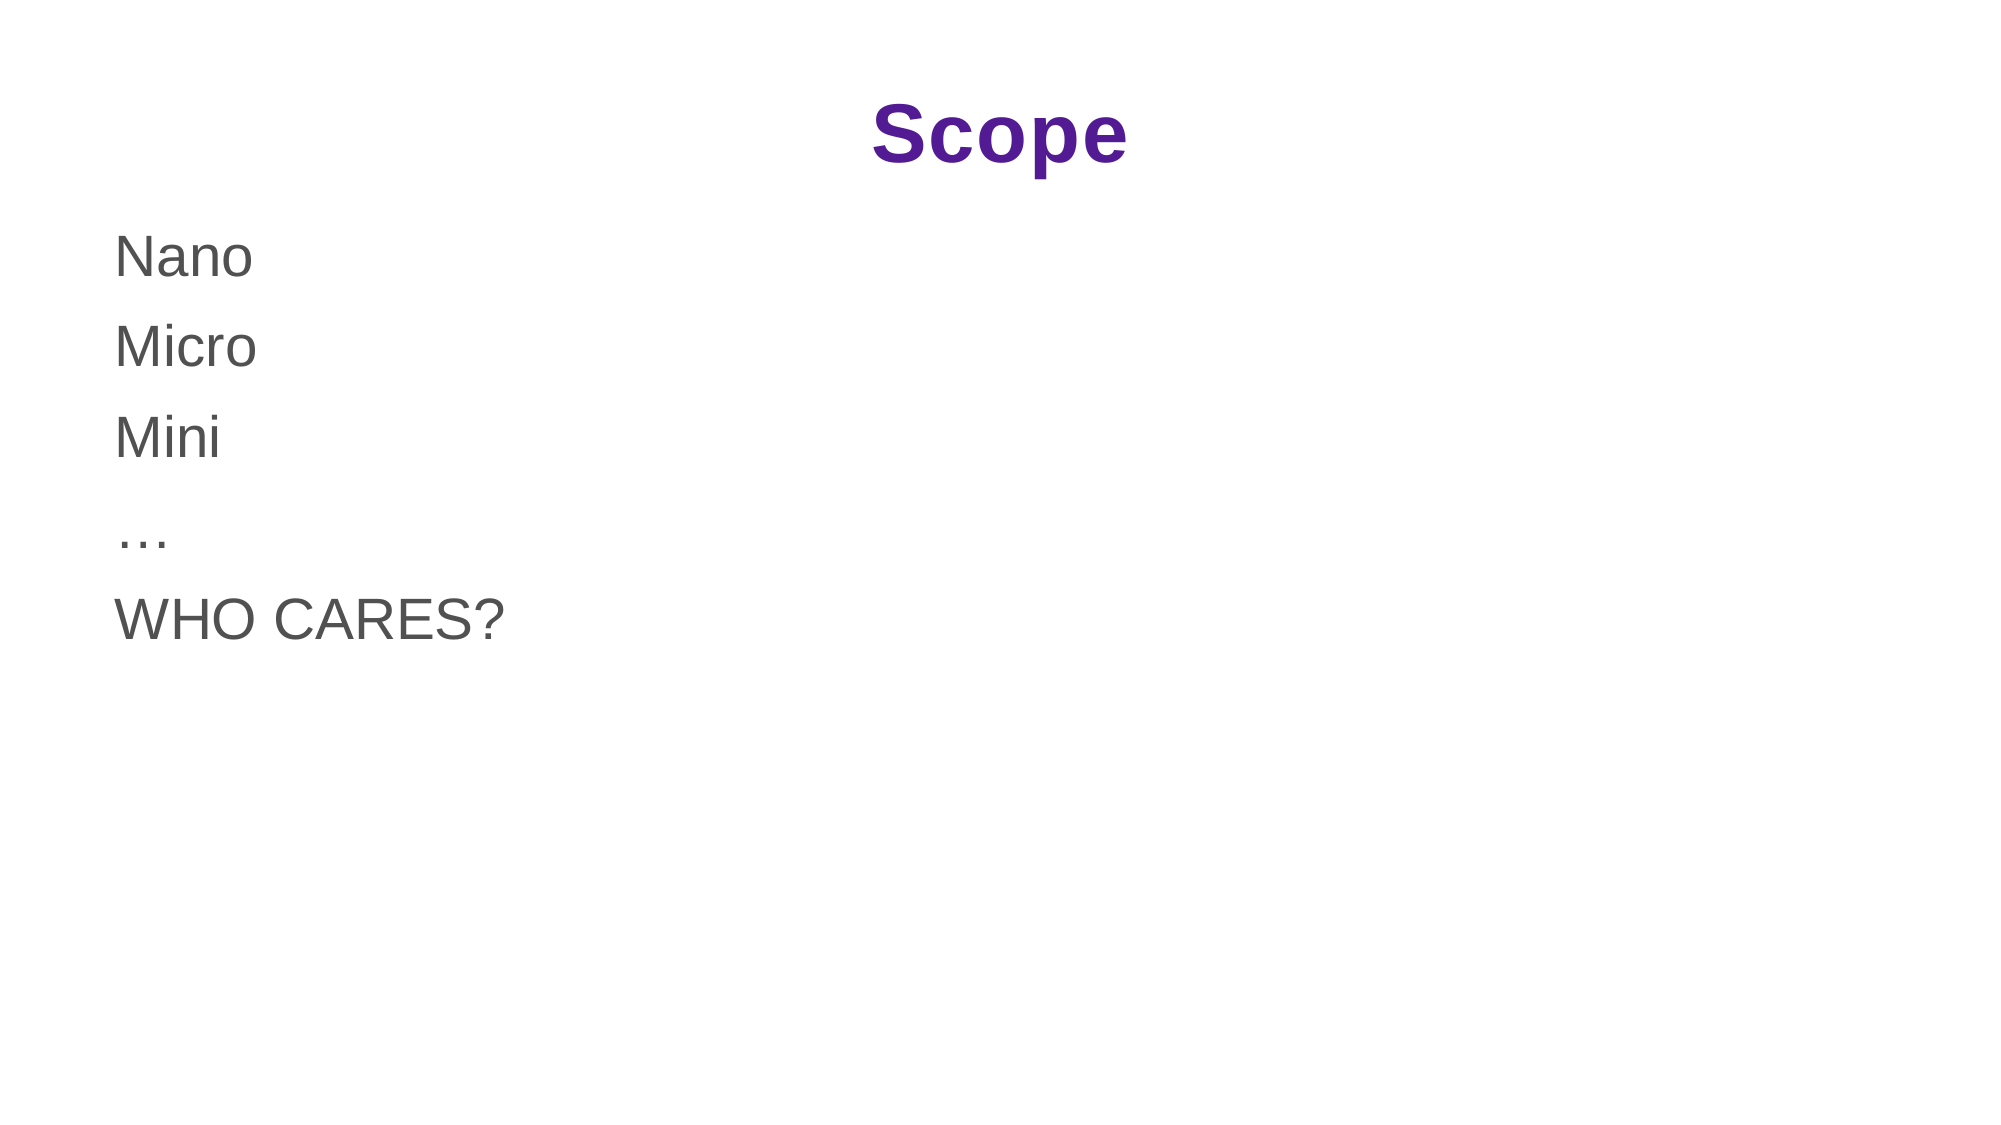

# Scope
Nano
Micro
Mini
…
WHO CARES?